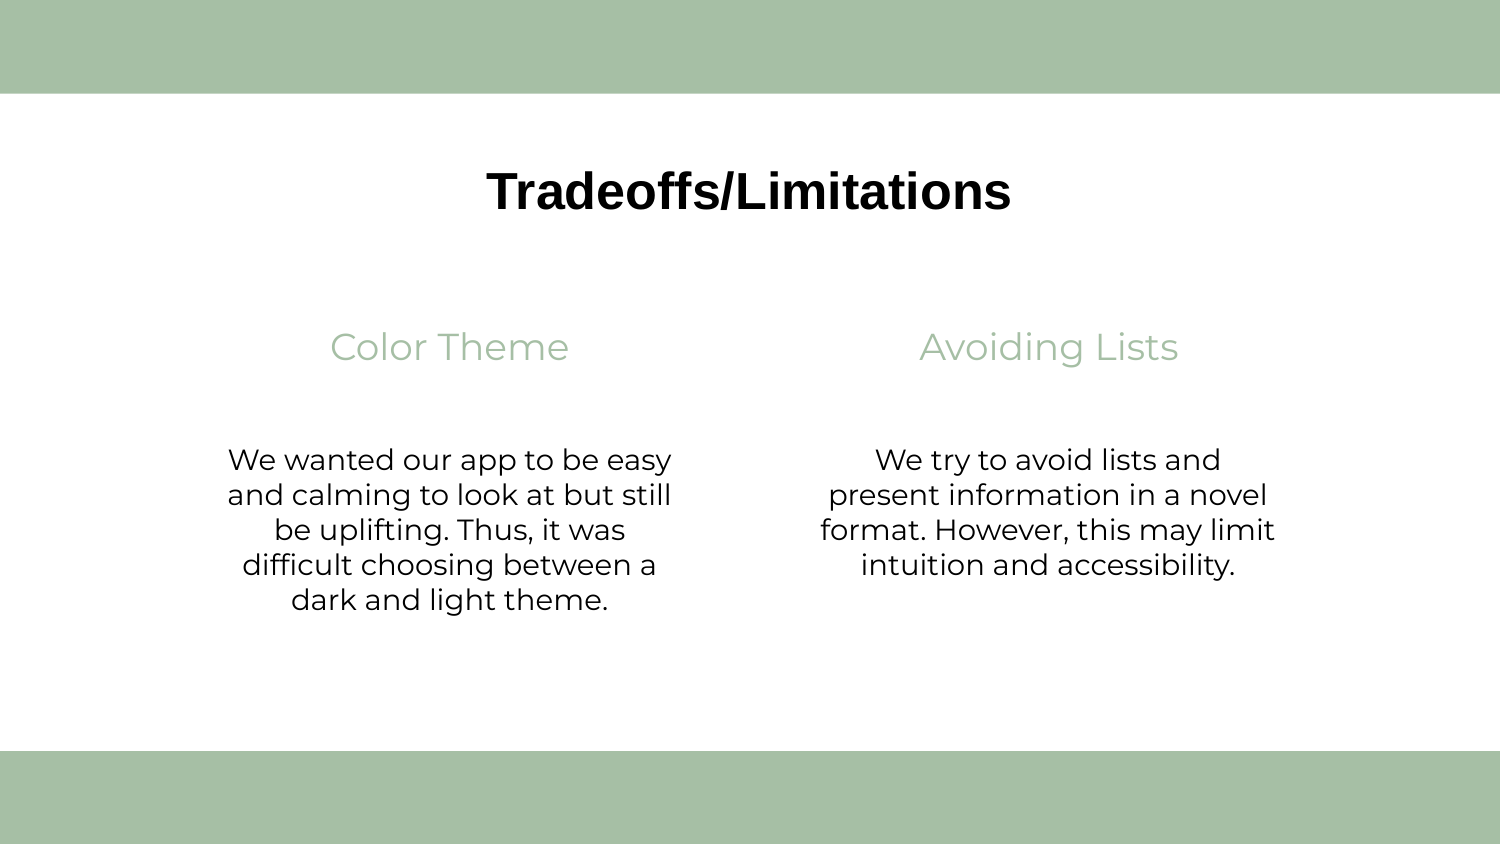

# Tradeoffs/Limitations
Color Theme
Avoiding Lists
We wanted our app to be easy and calming to look at but still be uplifting. Thus, it was difficult choosing between a dark and light theme.
We try to avoid lists and present information in a novel format. However, this may limit intuition and accessibility.